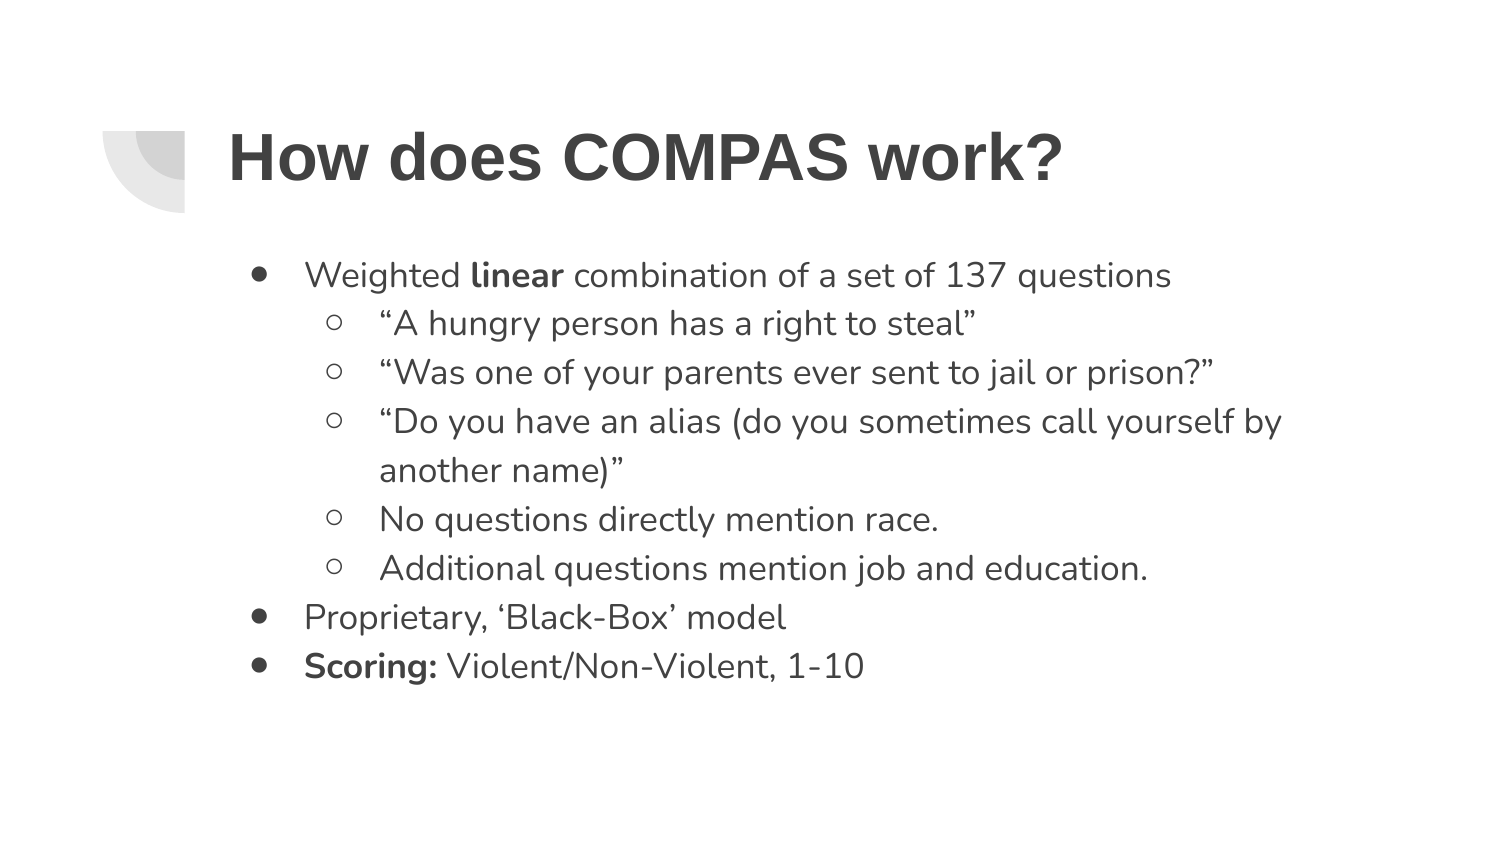

# How does COMPAS work?
Weighted linear combination of a set of 137 questions
“A hungry person has a right to steal”
“Was one of your parents ever sent to jail or prison?”
“Do you have an alias (do you sometimes call yourself by another name)”
No questions directly mention race.
Additional questions mention job and education.
Proprietary, ‘Black-Box’ model
Scoring: Violent/Non-Violent, 1-10